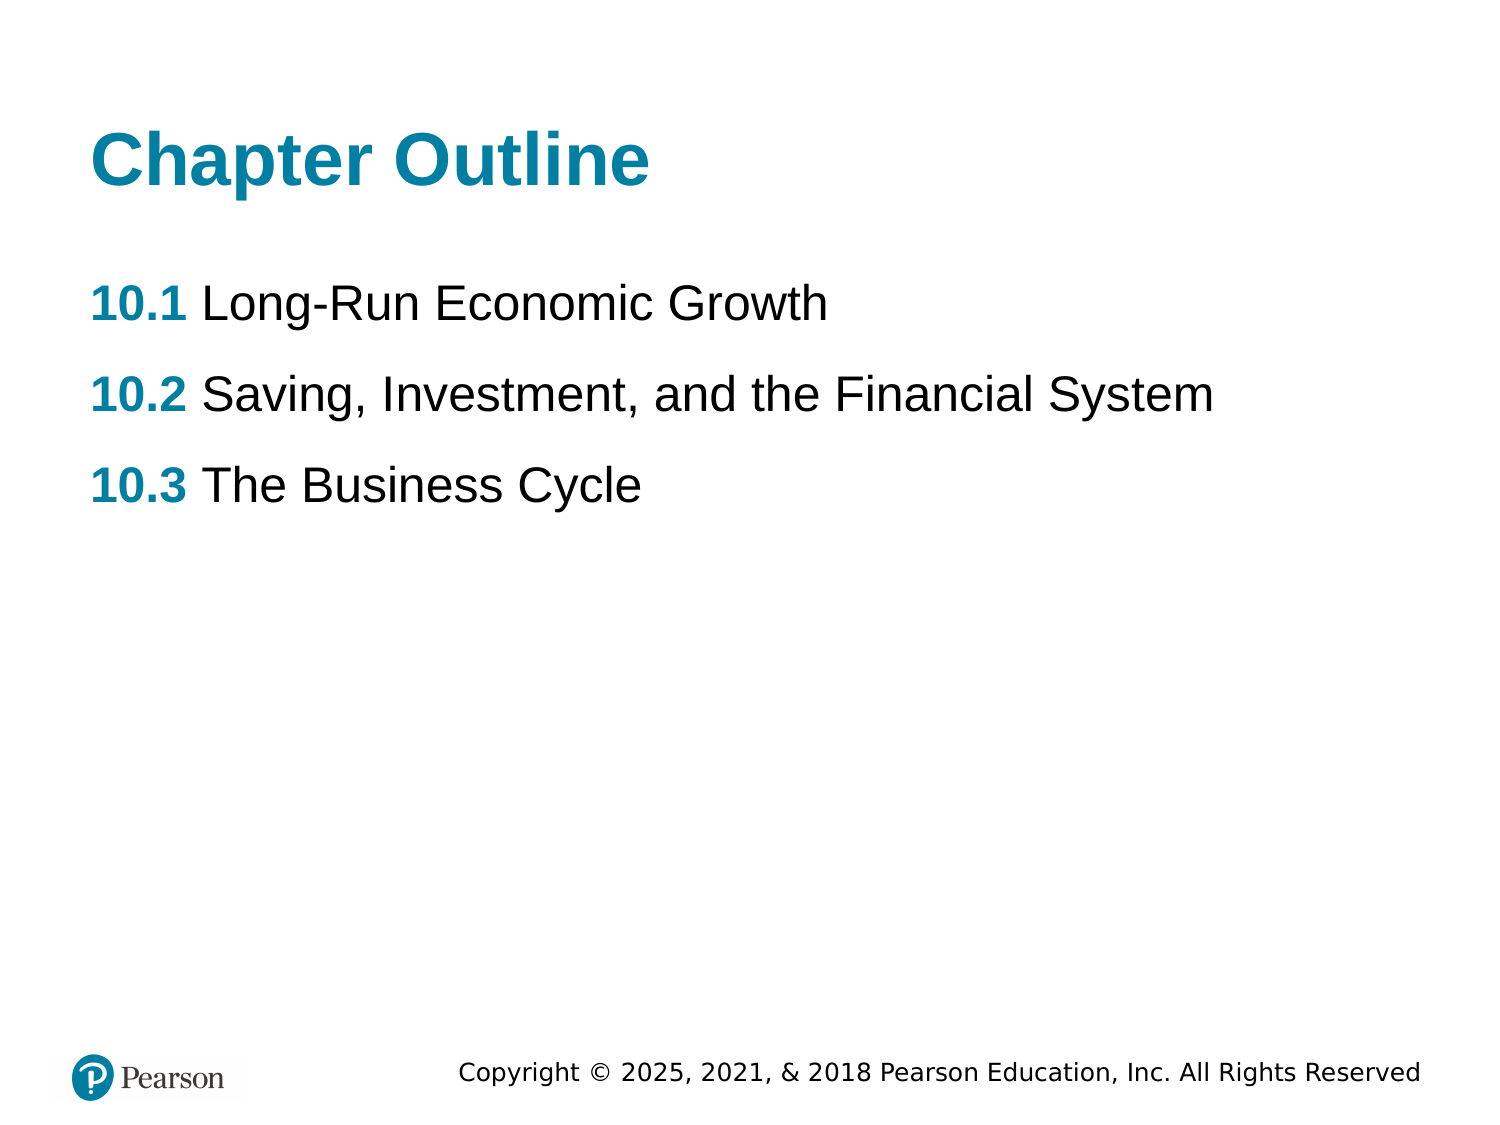

# Chapter Outline
10.1 Long-Run Economic Growth
10.2 Saving, Investment, and the Financial System
10.3 The Business Cycle